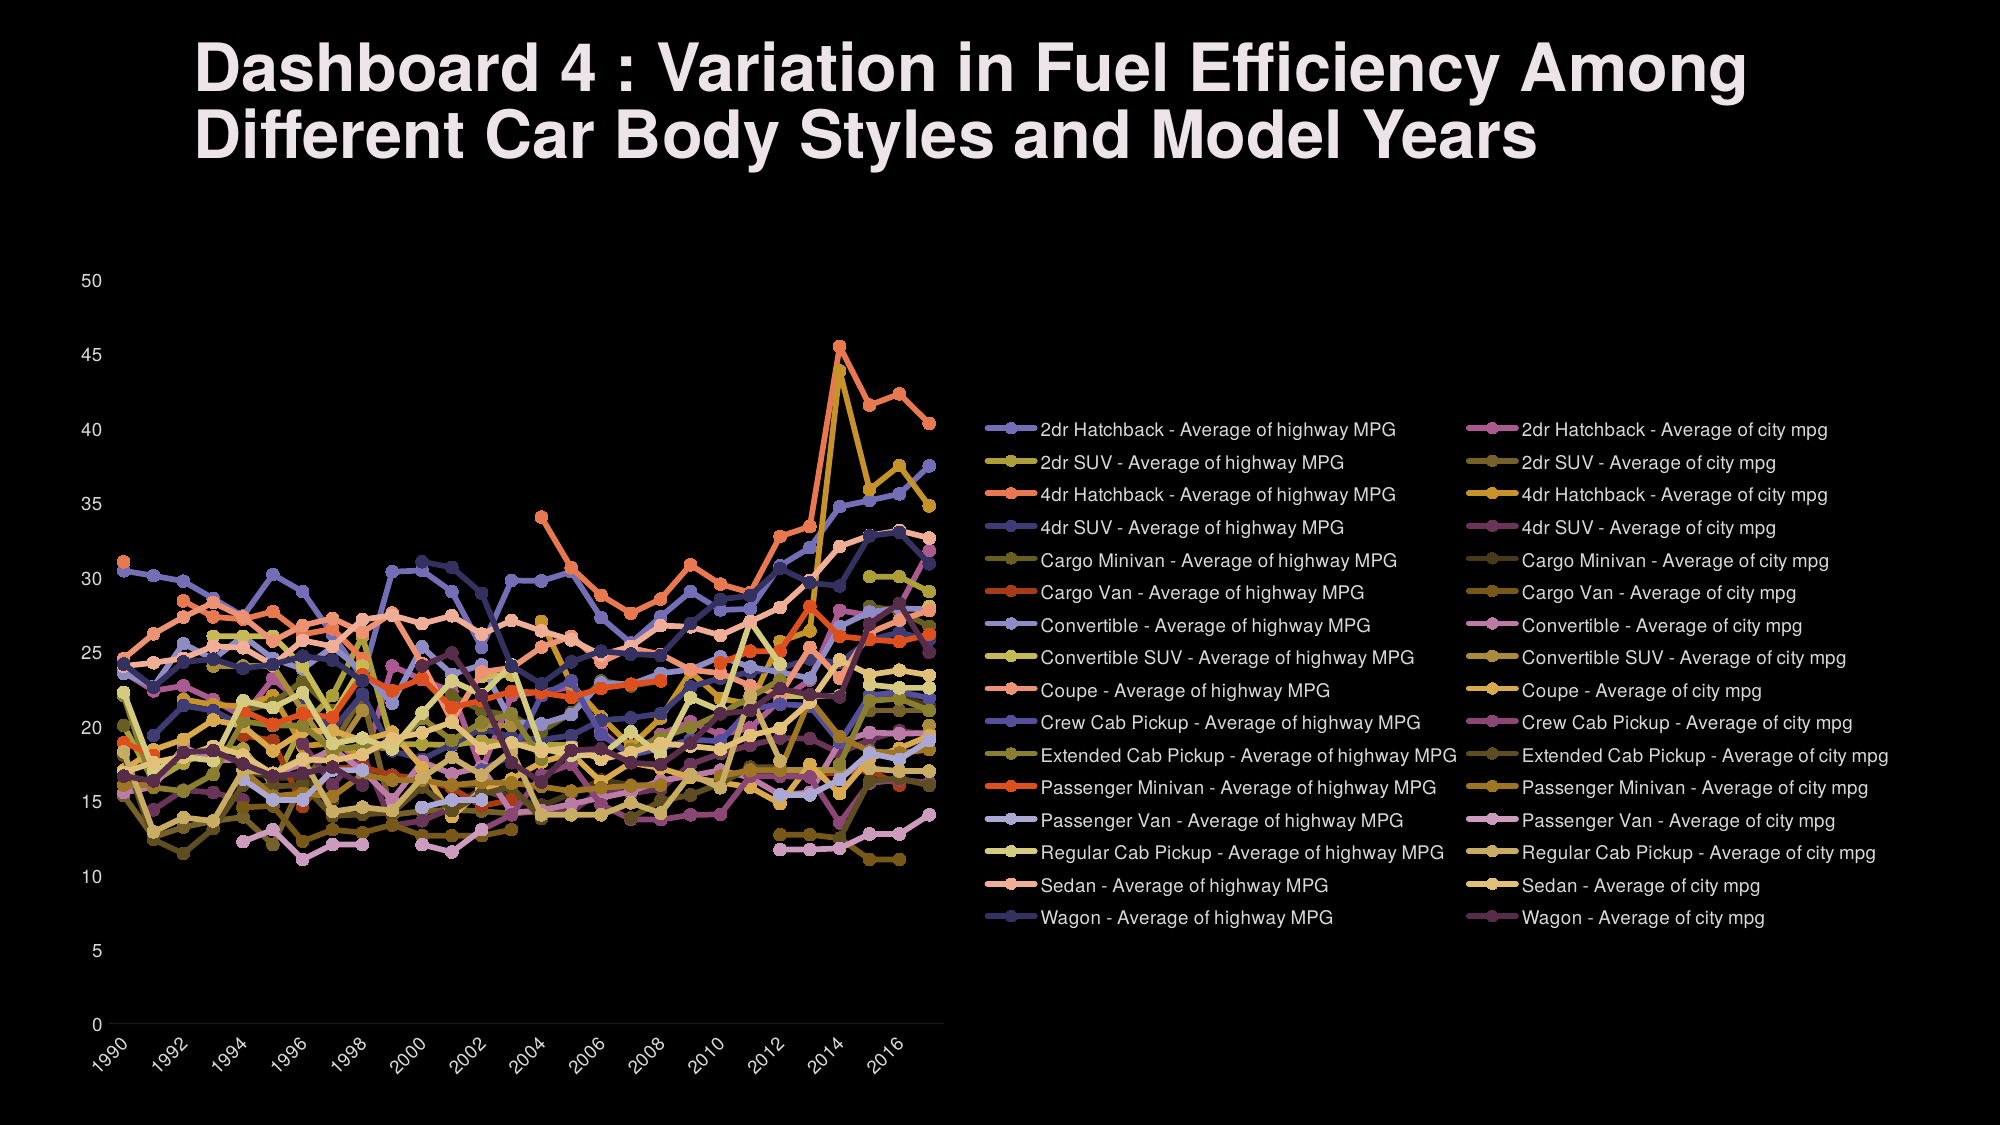

# Dashboard 4 : Variation in Fuel Efficiency Among Different Car Body Styles and Model Years

### Chart

| Category | 2dr Hatchback - Average of highway MPG | 2dr Hatchback - Average of city mpg | 2dr SUV - Average of highway MPG | 2dr SUV - Average of city mpg | 4dr Hatchback - Average of highway MPG | 4dr Hatchback - Average of city mpg | 4dr SUV - Average of highway MPG | 4dr SUV - Average of city mpg | Cargo Minivan - Average of highway MPG | Cargo Minivan - Average of city mpg | Cargo Van - Average of highway MPG | Cargo Van - Average of city mpg | Convertible - Average of highway MPG | Convertible - Average of city mpg | Convertible SUV - Average of highway MPG | Convertible SUV - Average of city mpg | Coupe - Average of highway MPG | Coupe - Average of city mpg | Crew Cab Pickup - Average of highway MPG | Crew Cab Pickup - Average of city mpg | Extended Cab Pickup - Average of highway MPG | Extended Cab Pickup - Average of city mpg | Passenger Minivan - Average of highway MPG | Passenger Minivan - Average of city mpg | Passenger Van - Average of highway MPG | Passenger Van - Average of city mpg | Regular Cab Pickup - Average of highway MPG | Regular Cab Pickup - Average of city mpg | Sedan - Average of highway MPG | Sedan - Average of city mpg | Wagon - Average of highway MPG | Wagon - Average of city mpg |
|---|---|---|---|---|---|---|---|---|---|---|---|---|---|---|---|---|---|---|---|---|---|---|---|---|---|---|---|---|---|---|---|---|
| 1990 | 30.4 | 23.6 | 20.0 | 15.285714285714286 | 31.0 | 22.0 | None | None | 20.0 | 18.0 | None | None | 23.5 | 15.5 | None | None | 24.5 | 17.0 | None | None | 22.0 | 18.0 | 18.857142857142858 | 16.0 | None | None | 22.23076923076923 | 18.23076923076923 | 24.0 | 16.857142857142858 | 24.133333333333333 | 16.6 |
| 1991 | 30.066666666666666 | 22.333333333333332 | 16.25 | 12.5 | None | None | 19.333333333333332 | 14.333333333333334 | None | None | None | None | 22.625 | 15.875 | None | None | 26.157894736842106 | 18.36842105263158 | None | None | 15.833333333333334 | 12.333333333333334 | 18.0 | 16.0 | None | None | 16.952380952380953 | 12.857142857142858 | 24.21951219512195 | 17.51219512195122 | 22.571428571428573 | 16.285714285714285 |
| 1992 | 29.696969696969695 | 22.666666666666668 | 17.470588235294116 | 13.176470588235293 | 28.375 | 21.75 | 21.333333333333332 | 15.666666666666666 | None | None | None | None | 25.5 | 18.583333333333332 | None | None | 27.285714285714285 | 19.071428571428573 | None | None | 15.6 | 11.4 | None | None | None | None | 17.88235294117647 | 13.823529411764707 | 24.520833333333332 | 17.9375 | 24.266666666666666 | 18.2 |
| 1993 | 28.533333333333335 | 21.733333333333334 | 18.473684210526315 | 13.578947368421053 | 27.3 | 21.4 | 21.0 | 15.5 | None | None | None | None | 24.46153846153846 | 17.615384615384617 | 26.0 | 24.0 | 28.25925925925926 | 20.37037037037037 | None | None | 16.714285714285715 | 13.071428571428571 | None | None | None | None | 17.647058823529413 | 13.588235294117647 | 25.32758620689655 | 18.603448275862068 | 24.46153846153846 | 18.307692307692307 |
| 1994 | 27.35 | 20.6 | 18.428571428571427 | 13.857142857142858 | 27.142857142857142 | 21.285714285714285 | 20.0 | 15.0 | 21.0 | 17.0 | 19.333333333333332 | 14.5 | 26.0 | 17.75 | 26.0 | 24.0 | 27.291666666666668 | 19.958333333333332 | None | None | 20.285714285714285 | 16.0 | 21.0 | 17.0 | 16.4 | 12.2 | 21.666666666666668 | 17.0 | 25.227272727272727 | 18.022727272727273 | 23.833333333333332 | 17.416666666666668 |
| 1995 | 30.142857142857142 | 23.142857142857142 | 16.0 | 12.0 | 27.666666666666668 | 22.0 | None | None | 21.5 | 16.5 | 19.0 | 14.6 | 24.5 | 16.75 | 26.0 | 24.0 | 25.677419354838708 | 18.29032258064516 | None | None | 20.0 | 15.909090909090908 | 20.083333333333332 | 15.25 | 15.0 | 13.0 | 21.2 | 16.8 | 24.06451612903226 | 16.741935483870968 | 24.1 | 16.6 |
| 1996 | 29.0 | 21.5 | 20.0 | 16.2 | 26.125 | 18.625 | 21.6 | 18.8 | 23.0 | 16.5 | 14.555555555555555 | 12.222222222222221 | 23.8 | 17.4 | 24.0 | 21.0 | 26.727272727272727 | 19.606060606060606 | None | None | 20.0 | 16.0 | 20.77777777777778 | 15.444444444444445 | 15.0 | 11.0 | 22.2 | 17.8 | 25.727272727272727 | 17.727272727272727 | 24.666666666666668 | 16.77777777777778 |
| 1997 | 26.11111111111111 | 19.333333333333332 | 22.0 | 18.666666666666668 | 26.5 | 18.8 | 19.7 | 16.0 | 21.0 | 15.0 | 17.125 | 13.0 | 25.285714285714285 | 18.428571428571427 | 20.666666666666668 | 18.0 | 27.20689655172414 | 19.655172413793103 | None | None | 18.357142857142858 | 13.928571428571429 | 20.555555555555557 | 15.222222222222221 | 17.0 | 12.0 | 18.785714285714285 | 14.214285714285714 | 25.318181818181817 | 17.636363636363637 | 24.4 | 17.2 |
| 1998 | 23.2 | 17.2 | 26.0 | 22.0 | 24.5 | 18.0 | 22.11111111111111 | 18.22222222222222 | None | None | 17.2 | 12.8 | 23.666666666666668 | 17.0 | 24.0 | 21.0 | 26.266666666666666 | 19.0 | None | None | 18.625 | 14.03125 | 23.4 | 16.7 | 17.0 | 12.0 | 19.151515151515152 | 14.515151515151516 | 27.12 | 18.04 | 23.0 | 16.0 |
| 1999 | 30.333333333333332 | 24.0 | 18.75 | 14.0 | None | None | 18.3 | 13.3 | None | None | 16.666666666666668 | 13.333333333333334 | 21.5 | 15.0 | None | None | 27.555555555555557 | 19.555555555555557 | None | None | 18.423076923076923 | 14.153846153846153 | 22.333333333333332 | 16.333333333333332 | None | None | 18.428571428571427 | 14.285714285714286 | 27.405405405405407 | 19.10810810810811 | None | None |
| 2000 | 30.416666666666668 | 23.083333333333332 | 18.75 | 14.25 | None | None | 17.733333333333334 | 13.6 | None | None | 16.4 | 12.6 | 25.285714285714285 | 17.571428571428573 | None | None | 24.166666666666668 | 17.166666666666668 | None | None | 20.5 | 15.875 | 23.166666666666668 | 16.333333333333332 | 14.5 | 12.0 | 20.833333333333332 | 16.5 | 26.844444444444445 | 19.511111111111113 | 31.0 | 24.0 |
| 2001 | 29.0 | 22.285714285714285 | 18.666666666666668 | 14.333333333333334 | None | None | 18.727272727272727 | 14.454545454545455 | 22.0 | 16.0 | 15.8 | 12.6 | 23.4375 | 16.75 | None | None | 20.294117647058822 | 13.882352941176471 | None | None | 19.0 | 14.285714285714286 | 21.2 | 16.0 | 15.0 | 11.5 | 23.0 | 17.857142857142858 | 27.37735849056604 | 20.22641509433962 | 30.625 | 24.875 |
| 2002 | 25.25 | 17.0 | 19.0 | 14.25 | None | None | 19.794117647058822 | 15.735294117647058 | 21.0 | 16.0 | 14.6 | 12.6 | 24.071428571428573 | 17.214285714285715 | 23.285714285714285 | 20.0 | 23.6 | 15.7 | 17.0 | 13.0 | 20.22222222222222 | 15.38888888888889 | 21.6875 | 16.1875 | 15.0 | 13.0 | 22.066666666666666 | 16.666666666666668 | 26.14 | 18.46 | 28.88888888888889 | 22.0 |
| 2003 | 29.75 | 22.0 | 18.75 | 14.083333333333334 | None | None | 19.228571428571428 | 14.971428571428572 | 20.666666666666668 | 15.166666666666666 | 15.0 | 13.0 | 20.23076923076923 | 14.153846153846153 | 23.4 | 20.0 | 23.87878787878788 | 16.393939393939394 | 18.0 | 14.0 | 20.77777777777778 | 15.88888888888889 | 22.2972972972973 | 16.135135135135137 | None | None | 24.083333333333332 | 18.333333333333332 | 27.057692307692307 | 18.846153846153847 | 24.0 | 17.5 |
| 2004 | 29.714285714285715 | 22.285714285714285 | 18.75 | 14.25 | 34.0 | 27.0 | 19.040816326530614 | 14.653061224489797 | 19.6 | 14.6 | None | None | 20.1 | 14.3 | None | None | 25.266666666666666 | 17.533333333333335 | 22.0 | 16.666666666666668 | 17.75 | 13.75 | 22.2 | 15.9 | None | None | 18.46153846153846 | 14.0 | 26.36231884057971 | 18.26086956521739 | 22.8 | 16.2 |
| 2005 | 30.333333333333332 | 22.555555555555557 | 18.666666666666668 | 14.333333333333334 | 30.6 | 22.8 | 19.333333333333332 | 14.19047619047619 | 20.857142857142858 | 15.428571428571429 | None | None | 20.727272727272727 | 14.727272727272727 | None | None | 26.0 | 18.125 | 23.0 | 17.4 | None | None | 21.88888888888889 | 15.592592592592593 | None | None | 18.0 | 14.0 | 25.75409836065574 | 18.524590163934427 | 24.27777777777778 | 18.333333333333332 |
| 2006 | 27.25 | 19.666666666666668 | None | None | 28.75 | 20.583333333333332 | 20.355555555555554 | 15.666666666666666 | 23.0 | 16.333333333333332 | None | None | 22.857142857142858 | 15.142857142857142 | None | None | 24.25925925925926 | 16.22222222222222 | 19.384615384615383 | 14.692307692307692 | None | None | 22.5 | 15.818181818181818 | None | None | 18.0 | 14.0 | 24.75 | 17.725 | 25.0 | 18.434782608695652 |
| 2007 | 25.53846153846154 | 17.923076923076923 | None | None | 27.53846153846154 | 18.615384615384617 | 20.508474576271187 | 15.440677966101696 | 22.666666666666668 | 16.0 | None | None | 22.76 | 15.56 | None | None | 25.2 | 17.5 | 18.033333333333335 | 13.7 | 18.389830508474578 | 13.796610169491526 | 22.77777777777778 | 15.944444444444445 | None | None | 19.576923076923077 | 14.807692307692308 | 25.307692307692307 | 18.17948717948718 | 24.8 | 17.5 |
| 2008 | 27.318181818181817 | 19.40909090909091 | None | None | 28.5 | 20.5 | 20.794117647058822 | 15.75 | 23.0 | 16.0 | None | None | 23.511111111111113 | 16.31111111111111 | None | None | 24.789473684210527 | 17.13157894736842 | 18.456521739130434 | 13.673913043478262 | 19.2 | 14.95 | 23.0 | 16.0 | None | None | 18.0 | 14.11111111111111 | 26.72 | 18.8 | 24.714285714285715 | 17.37142857142857 |
| 2009 | 29.0 | 20.25 | None | None | 30.8 | 23.6 | 22.591397849462364 | 17.397849462365592 | None | None | None | None | 23.761904761904763 | 16.61904761904762 | None | None | 23.743589743589745 | 16.512820512820515 | 19.054054054054053 | 14.0 | 19.875 | 15.333333333333334 | None | None | None | None | 21.857142857142858 | 16.714285714285715 | 26.632911392405063 | 18.620253164556964 | 26.848484848484848 | 18.818181818181817 |
| 2010 | 27.76923076923077 | 19.384615384615383 | None | None | 29.5 | 21.8125 | 23.19298245614035 | 18.12280701754386 | None | None | None | None | 24.61904761904762 | 17.0 | None | None | 23.52173913043478 | 16.17391304347826 | 18.94871794871795 | 14.025641025641026 | 20.789473684210527 | 16.105263157894736 | 24.2 | 16.6 | None | None | 21.0 | 15.818181818181818 | 26.060606060606062 | 18.40909090909091 | 28.47826086956522 | 20.782608695652176 |
| 2011 | 27.833333333333332 | 19.833333333333332 | None | None | 28.93103448275862 | 21.448275862068964 | 23.583333333333332 | 18.680555555555557 | None | None | None | None | 23.944444444444443 | 16.5 | None | None | 22.678571428571427 | 15.857142857142858 | 21.1 | 16.6 | 21.9 | 17.2 | 25.0 | 17.0 | None | None | 27.0 | 22.0 | 26.974358974358974 | 19.333333333333332 | 28.733333333333334 | 21.0 |
| 2012 | 30.73913043478261 | 21.695652173913043 | None | None | 32.7037037037037 | 25.64814814814815 | 23.844444444444445 | 19.155555555555555 | None | None | 16.666666666666668 | 12.666666666666666 | 23.576923076923077 | 15.346153846153847 | 22.0 | 17.0 | 22.08108108108108 | 14.756756756756756 | 21.433333333333334 | 16.6 | 23.0625 | 17.1875 | 25.0 | 17.0 | 15.333333333333334 | 11.666666666666666 | 24.125 | 17.625 | 27.933333333333334 | 19.81111111111111 | 30.55263157894737 | 22.473684210526315 |
| 2013 | 31.94736842105263 | 23.05263157894737 | None | None | 33.37313432835821 | 26.35820895522388 | 24.473684210526315 | 19.12280701754386 | None | None | 16.666666666666668 | 12.666666666666666 | 23.181818181818183 | 15.5 | 22.0 | 17.0 | 25.25 | 17.386363636363637 | 21.318181818181817 | 16.545454545454547 | None | None | 28.0 | 21.75 | 15.333333333333334 | 11.666666666666666 | None | None | 29.75 | 21.57894736842105 | 29.595238095238095 | 22.071428571428573 |
| 2014 | 34.7037037037037 | 27.74074074074074 | None | None | 45.46808510638298 | 43.829787234042556 | 24.223140495867767 | 18.15702479338843 | None | None | 16.857142857142858 | 12.428571428571429 | 26.647727272727273 | 18.863636363636363 | 22.0 | 17.0 | 23.192307692307693 | 15.423076923076923 | 18.866666666666667 | 13.466666666666667 | 17.4 | 12.4 | 26.0 | 19.25 | 16.375 | 11.75 | None | None | 32.034188034188034 | 24.418803418803417 | 29.375 | 21.916666666666668 |
| 2015 | 35.12359550561798 | 27.40449438202247 | 30.0 | 21.0 | 41.51724137931034 | 35.855172413793106 | 25.77007299270073 | 19.034671532846716 | 28.0 | 22.0 | 17.0 | 11.0 | 27.625 | 19.54375 | None | None | 26.223958333333332 | 17.78125 | 22.014814814814816 | 16.14074074074074 | 21.65934065934066 | 16.285714285714285 | 25.78181818181818 | 18.272727272727273 | 18.142857142857142 | 12.714285714285714 | 22.742857142857144 | 17.114285714285714 | 32.76237623762376 | 23.40924092409241 | 32.74626865671642 | 26.82089552238806 |
| 2016 | 35.564516129032256 | 28.032258064516128 | 30.0 | 21.0 | 42.28 | 37.456 | 26.245346869712353 | 19.64636209813875 | 27.692307692307693 | 21.923076923076923 | 16.0 | 11.0 | 27.876923076923077 | 19.446153846153845 | None | None | 27.07650273224044 | 18.469945355191257 | 22.257142857142856 | 16.357142857142858 | 21.797752808988765 | 16.44943820224719 | 25.636363636363637 | 18.145454545454545 | 17.714285714285715 | 12.714285714285714 | 22.529411764705884 | 16.941176470588236 | 33.1015625 | 23.71875 | 32.98360655737705 | 28.21311475409836 |
| 2017 | 37.4375 | 31.75 | 29.0 | 21.0 | 40.294117647058826 | 34.7563025210084 | 25.75625 | 19.391666666666666 | 26.666666666666668 | 21.333333333333332 | None | None | 27.80263157894737 | 19.5 | 28.0 | 20.0 | 27.73469387755102 | 19.312925170068027 | 21.847826086956523 | 16.152173913043477 | 21.01298701298701 | 15.974025974025974 | 26.128205128205128 | 18.384615384615383 | 19.0 | 14.0 | 22.529411764705884 | 16.941176470588236 | 32.59704641350211 | 23.377637130801688 | 30.864864864864863 | 24.91891891891892 |